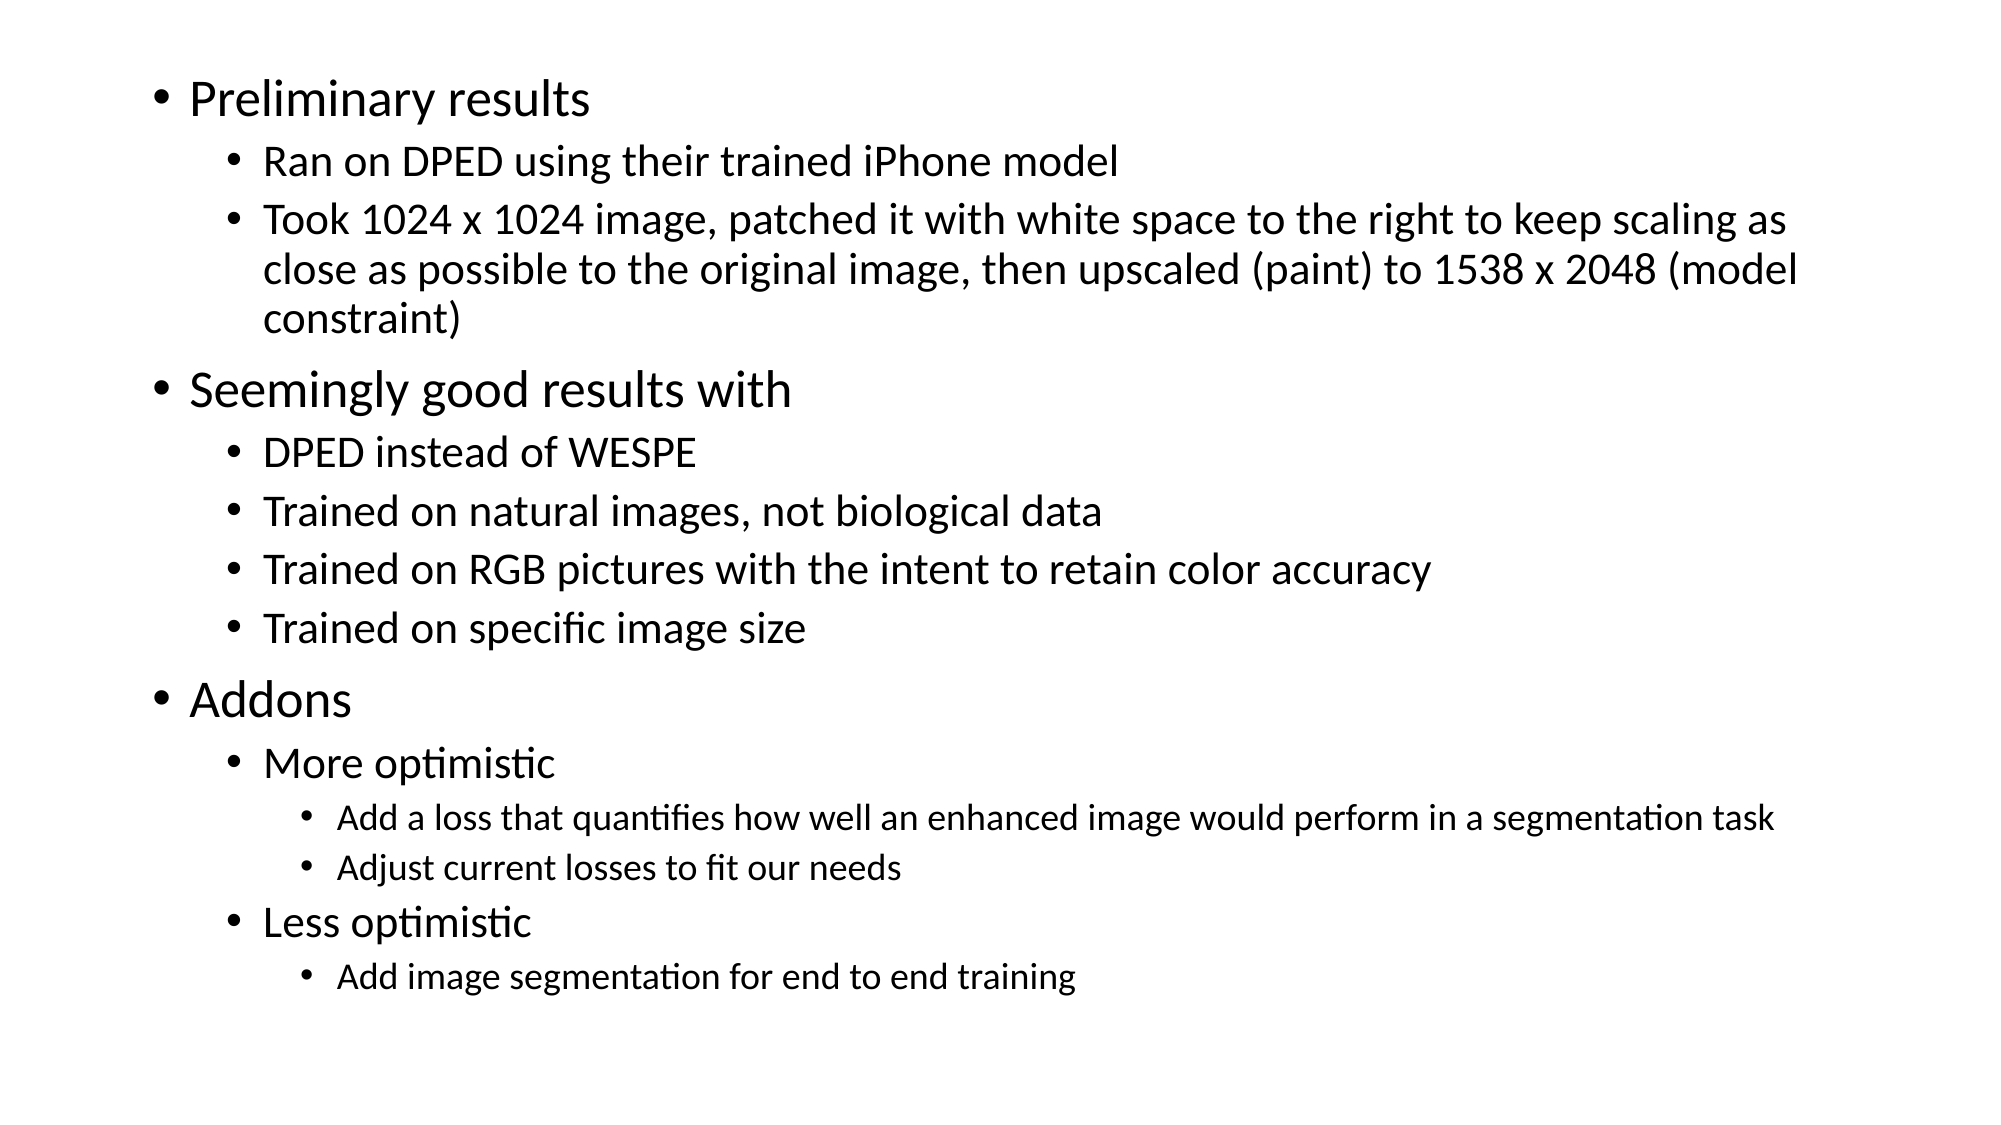

Preliminary results
Ran on DPED using their trained iPhone model
Took 1024 x 1024 image, patched it with white space to the right to keep scaling as close as possible to the original image, then upscaled (paint) to 1538 x 2048 (model constraint)
Seemingly good results with
DPED instead of WESPE
Trained on natural images, not biological data
Trained on RGB pictures with the intent to retain color accuracy
Trained on specific image size
Addons
More optimistic
Add a loss that quantifies how well an enhanced image would perform in a segmentation task
Adjust current losses to fit our needs
Less optimistic
Add image segmentation for end to end training